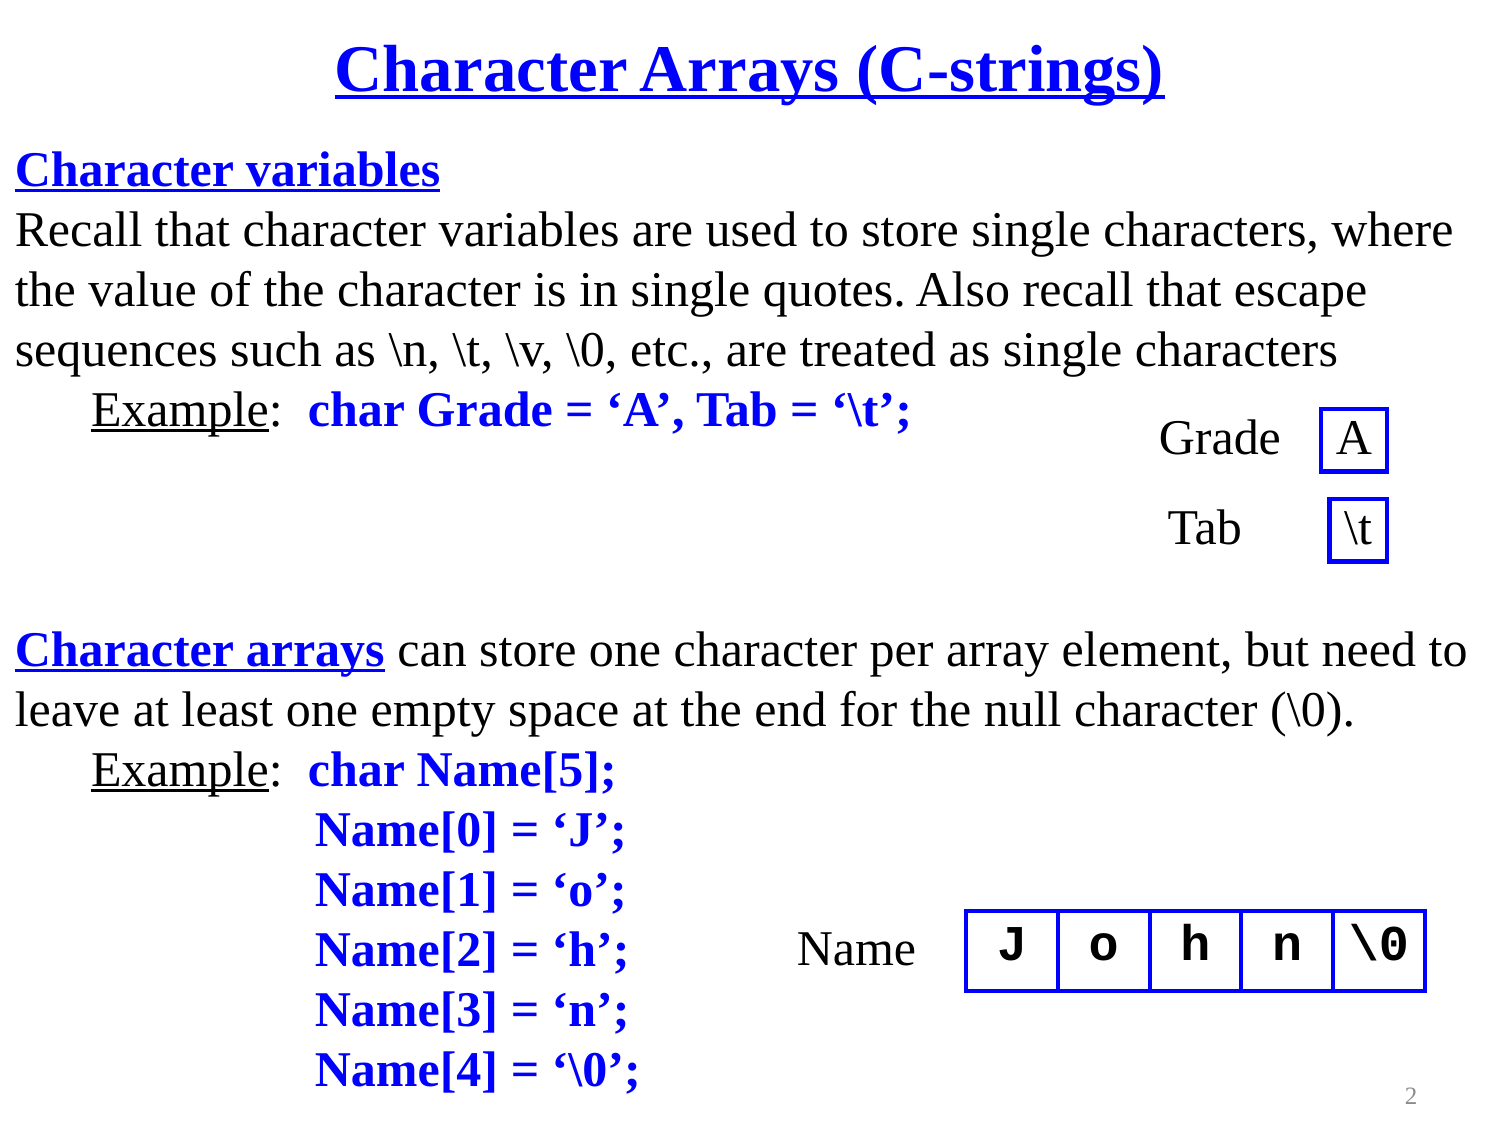

# Character Arrays (C-strings)
Character variables
Recall that character variables are used to store single characters, where the value of the character is in single quotes. Also recall that escape sequences such as \n, \t, \v, \0, etc., are treated as single characters
	Example:  char Grade = ‘A’, Tab = ‘\t’;

Character arrays can store one character per array element, but need to leave at least one empty space at the end for the null character (\0).
	Example:  char Name[5];
			Name[0] = ‘J’;
			Name[1] = ‘o’;
			Name[2] = ‘h’;
			Name[3] = ‘n’;
			Name[4] = ‘\0’;

Grade
A
Tab
\t
| J | o | h | n | \0 |
| --- | --- | --- | --- | --- |
Name
2